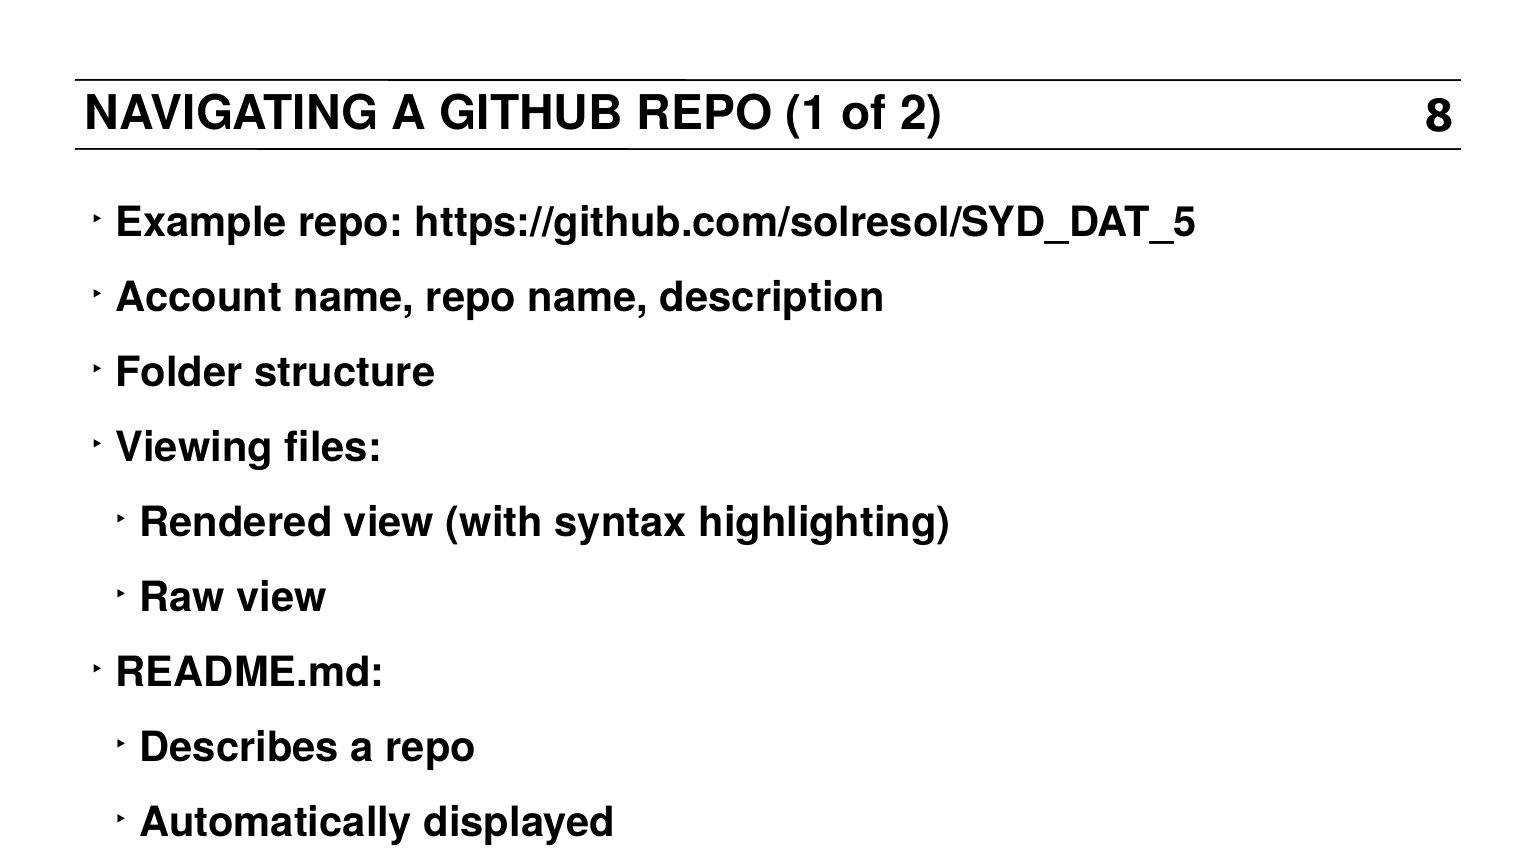

# NAVIGATING A GITHUB REPO (1 of 2)
8

Example repo: https://github.com/solresol/SYD_DAT_5
Account name, repo name, description
Folder structure
Viewing files:
Rendered view (with syntax highlighting)
Raw view
README.md:
Describes a repo
Automatically displayed
Written in Markdown